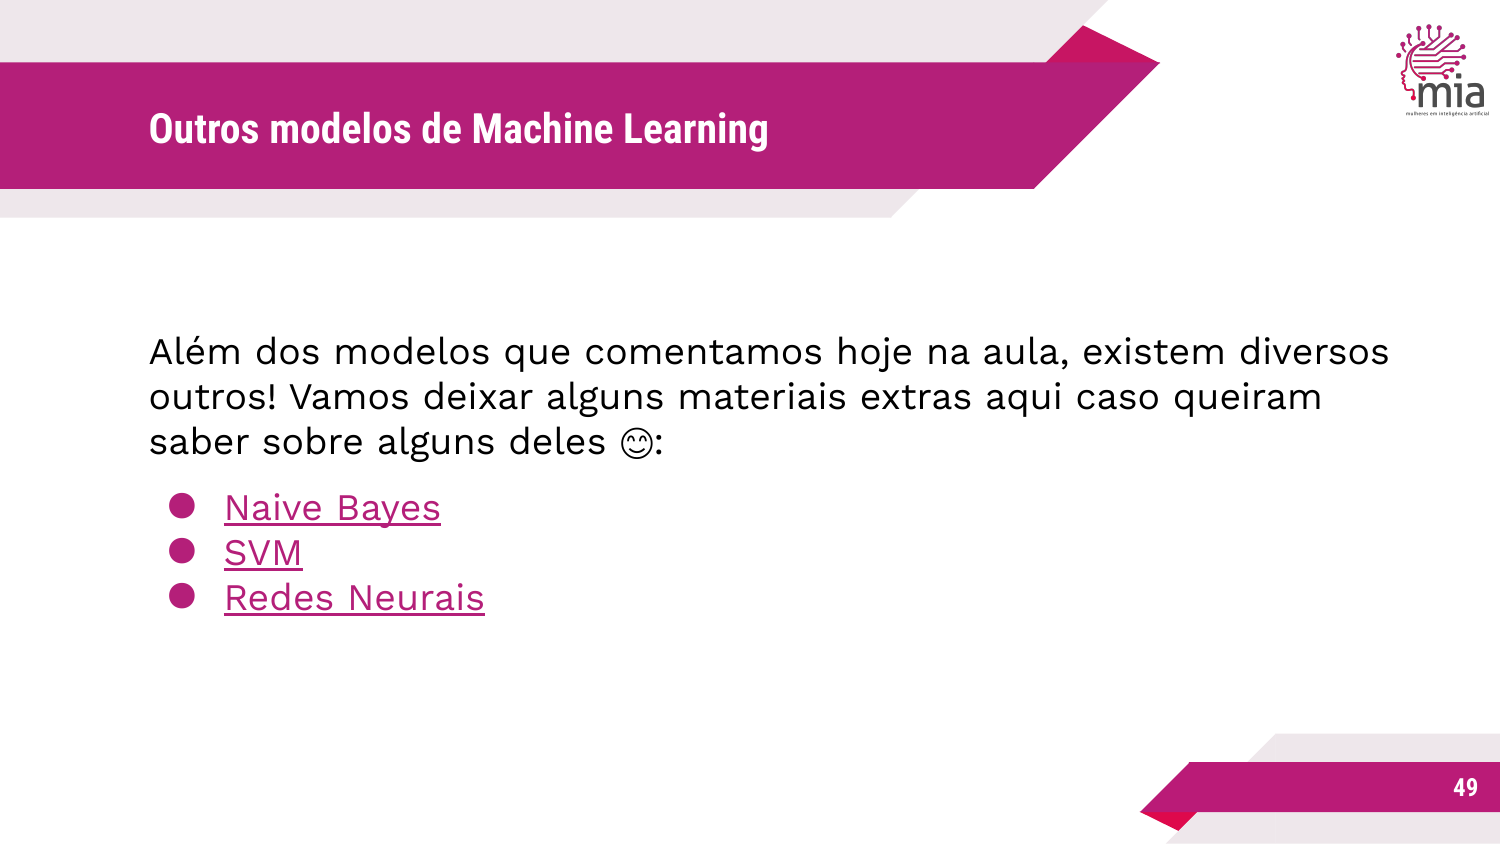

# Outros modelos de Machine Learning
Além dos modelos que comentamos hoje na aula, existem diversos outros! Vamos deixar alguns materiais extras aqui caso queiram saber sobre alguns deles 😊:
Naive Bayes
SVM
Redes Neurais
49